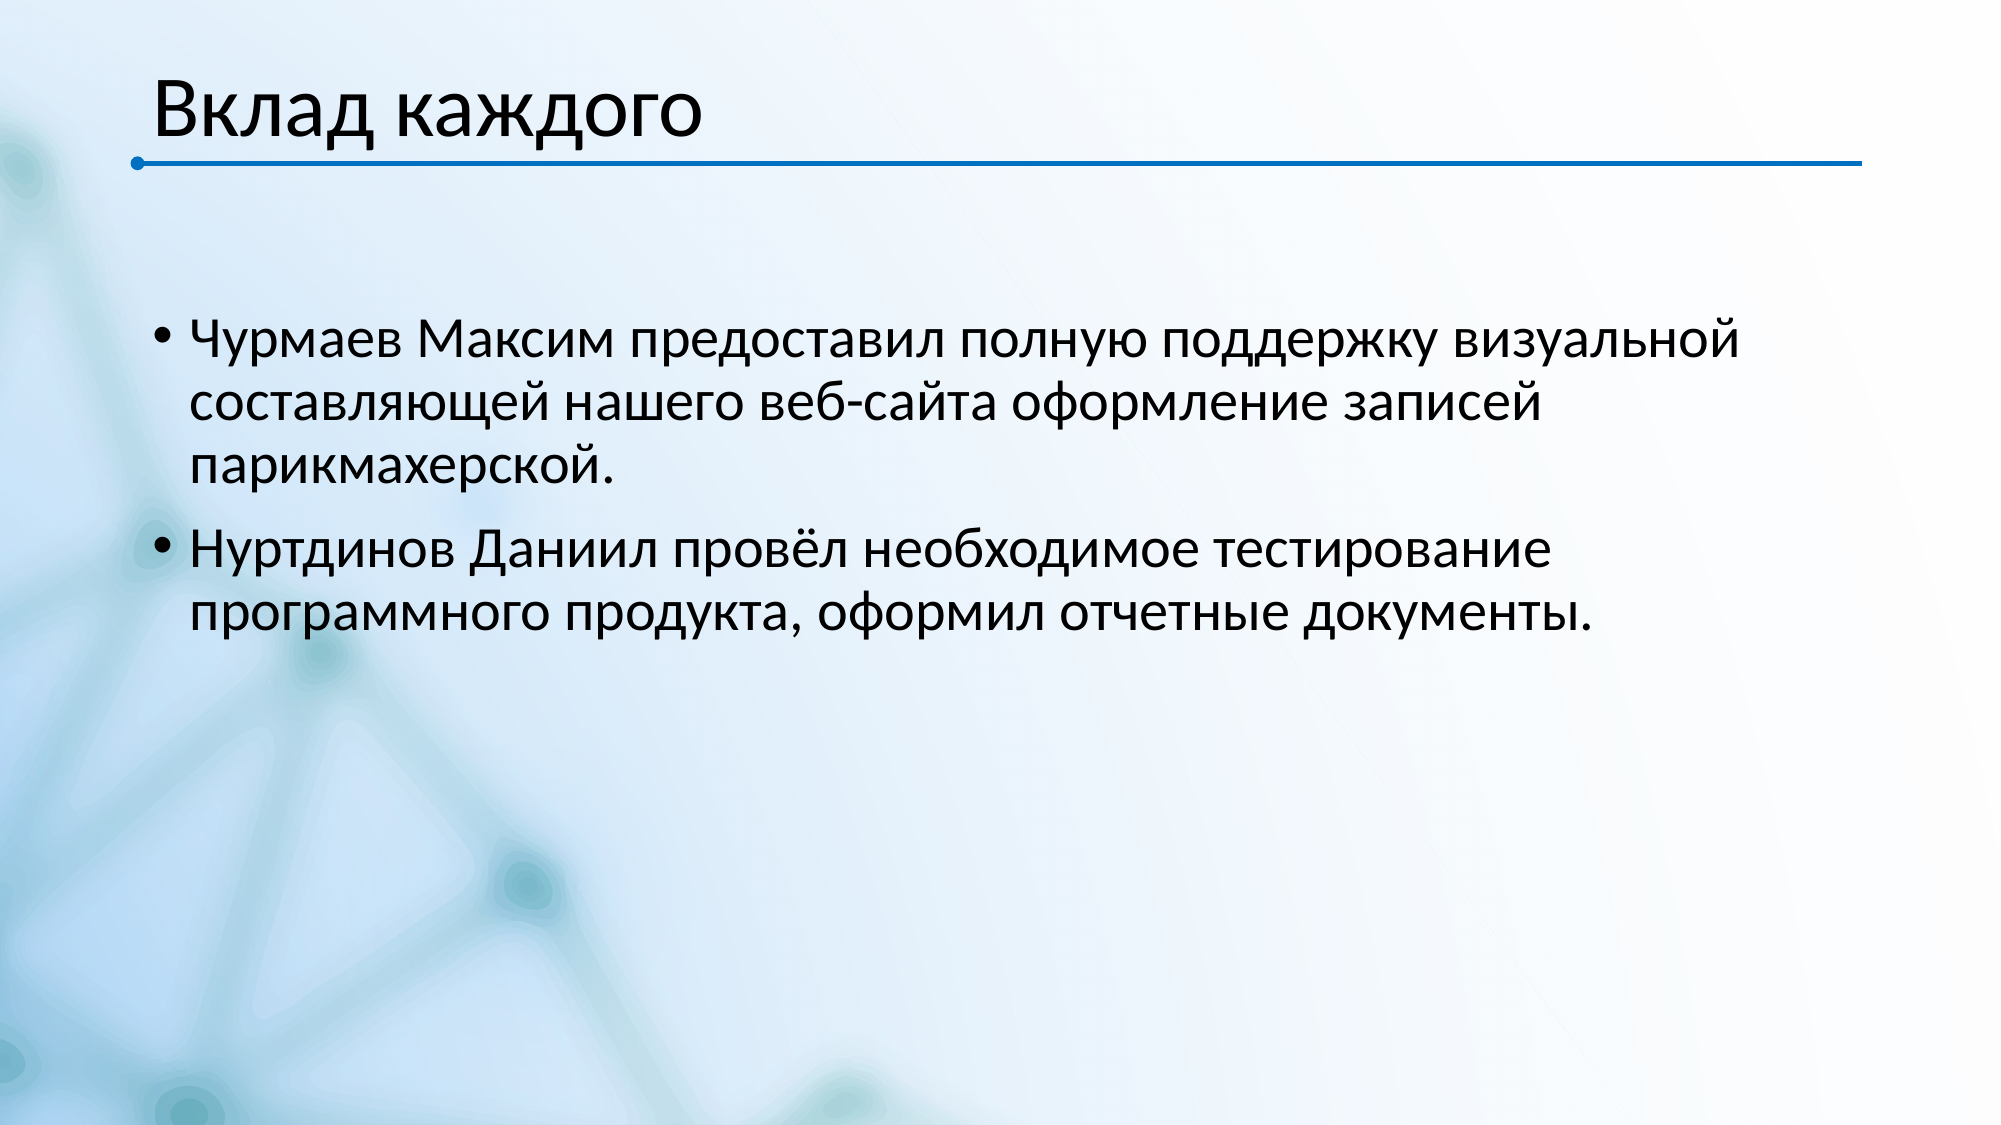

# Вклад каждого
Чурмаев Максим предоставил полную поддержку визуальной составляющей нашего веб-сайта оформление записей парикмахерской.
Нуртдинов Даниил провёл необходимое тестирование программного продукта, оформил отчетные документы.